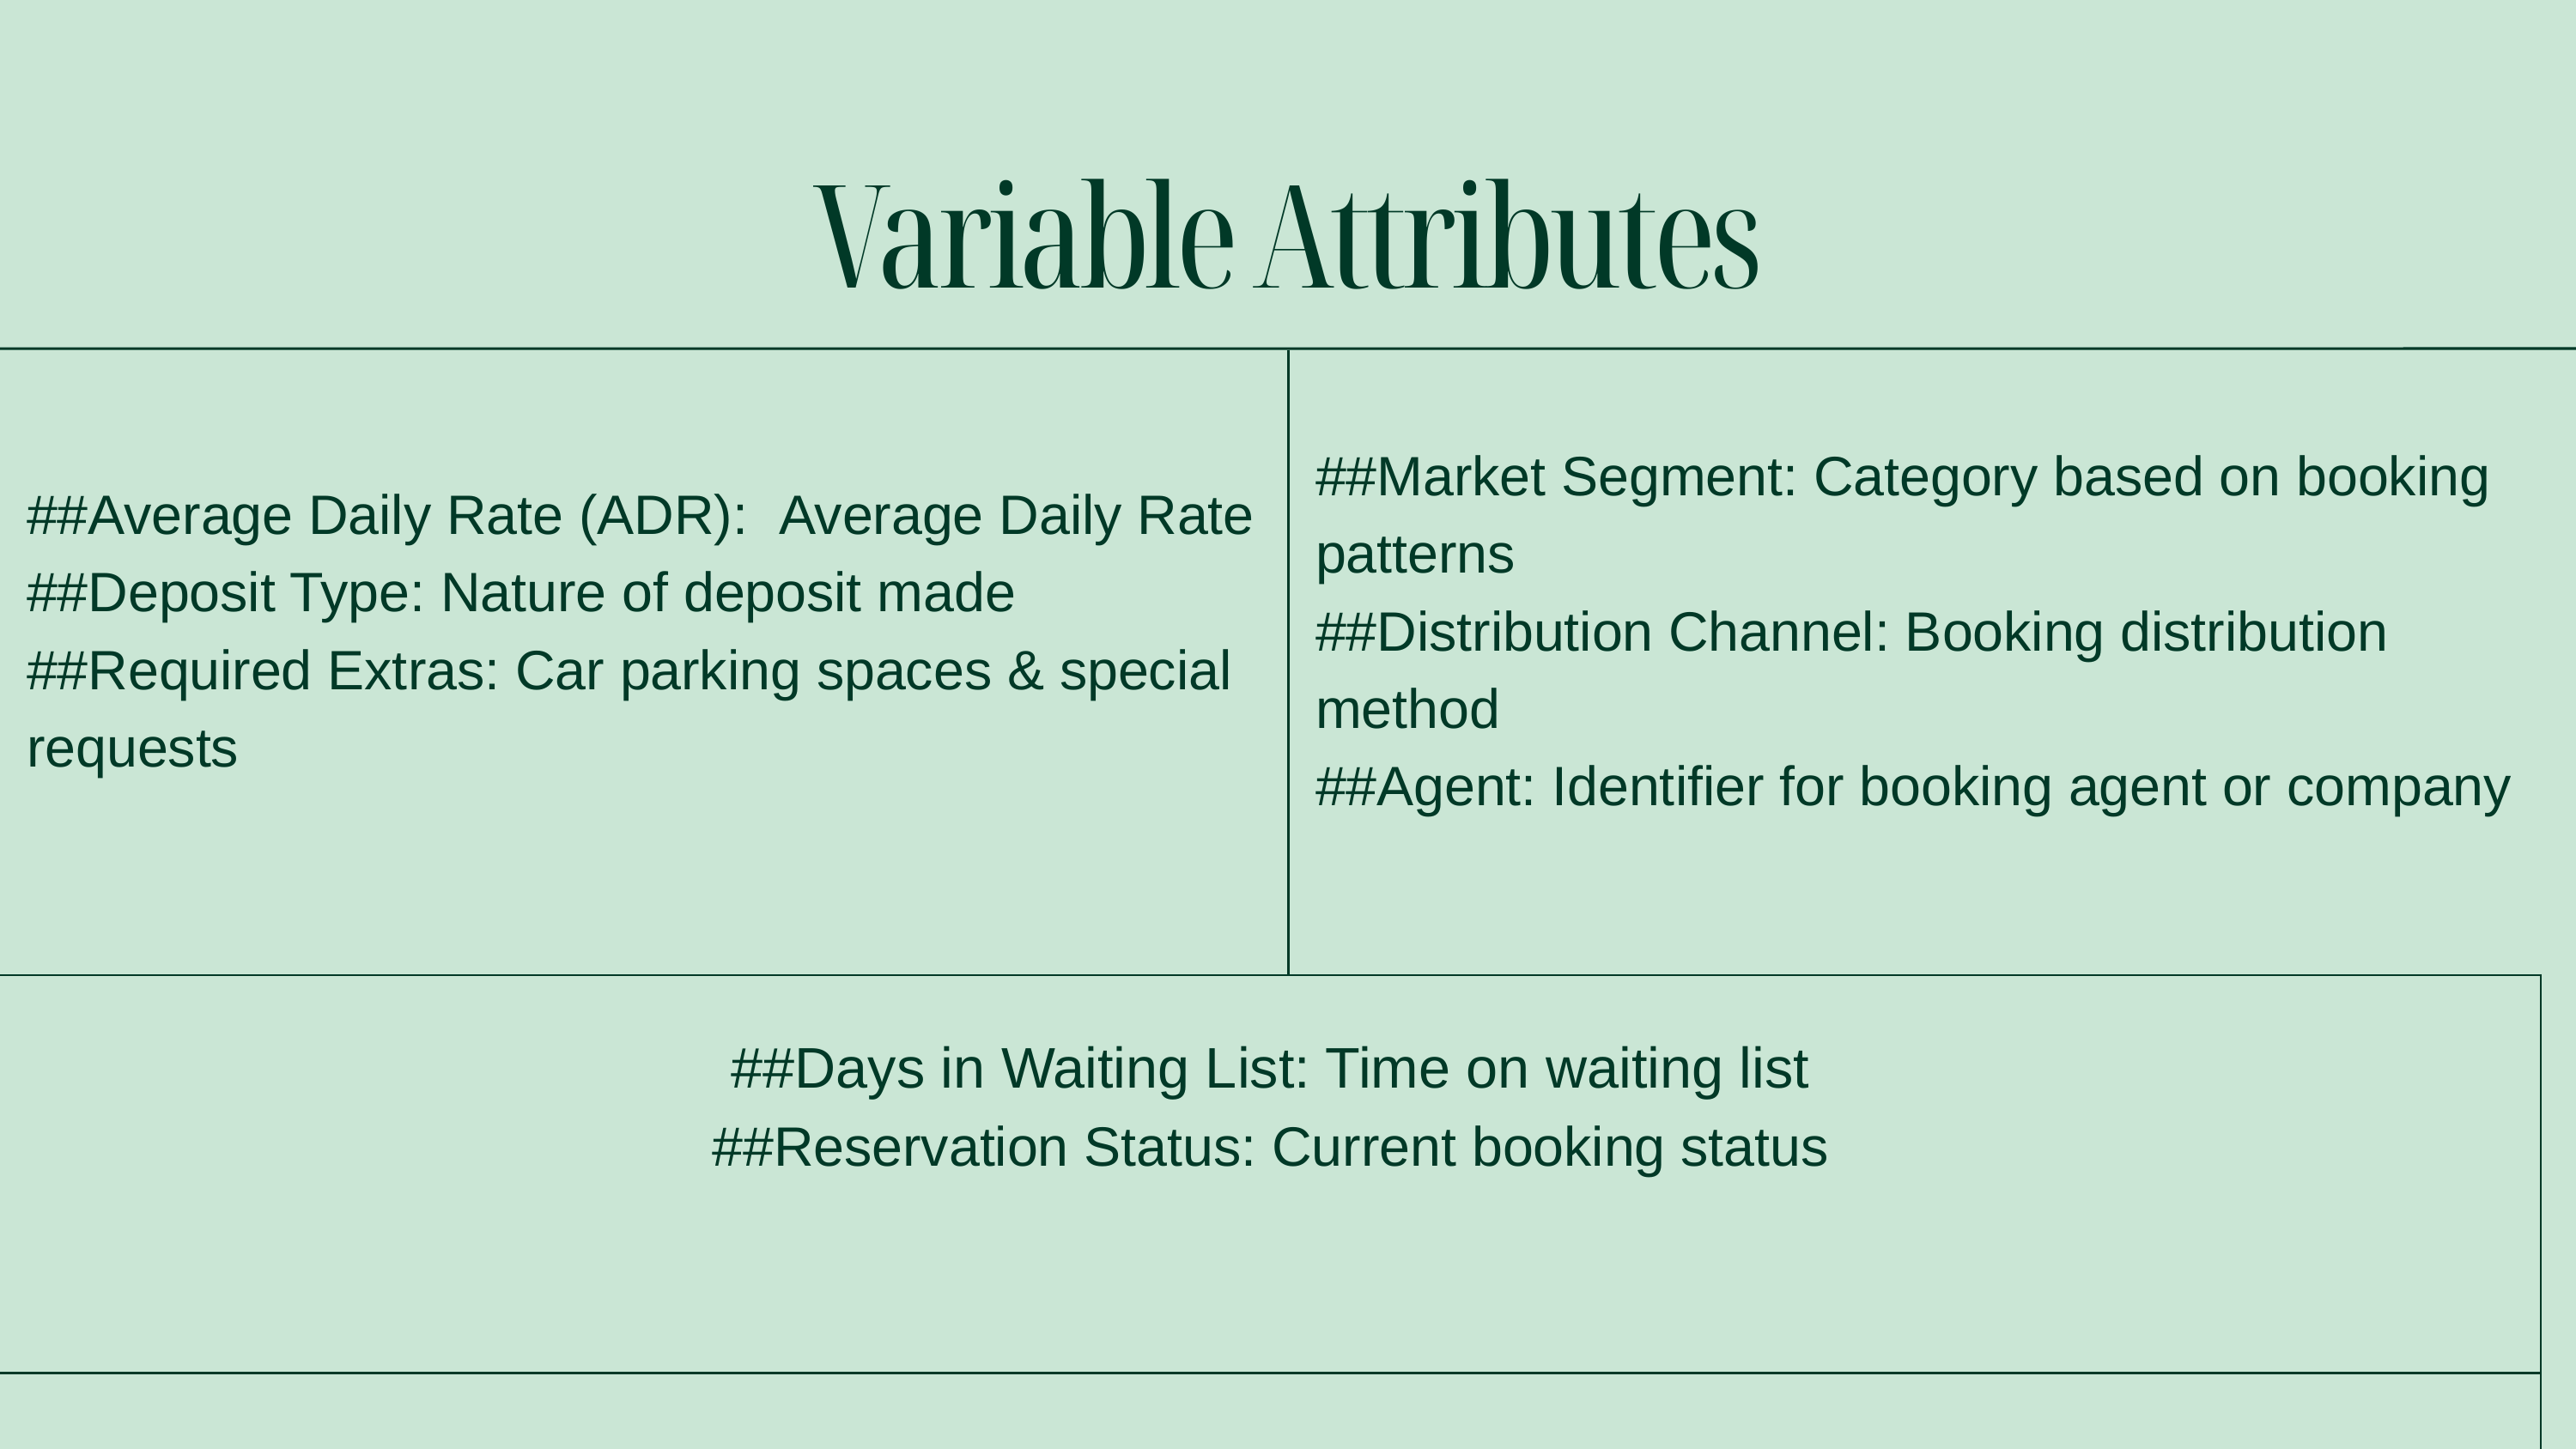

Variable Attributes

| ##Average Daily Rate (ADR): Average Daily Rate ##Deposit Type: Nature of deposit made ##Required Extras: Car parking spaces & special requests | ##Market Segment: Category based on booking patterns ##Distribution Channel: Booking distribution method ##Agent: Identifier for booking agent or company |
| --- | --- |
| ##Days in Waiting List: Time on waiting list ##Reservation Status: Current booking status | ##Days in Waiting List: Time on waiting list ##Reservation Status: Current booking status |
|  |  |